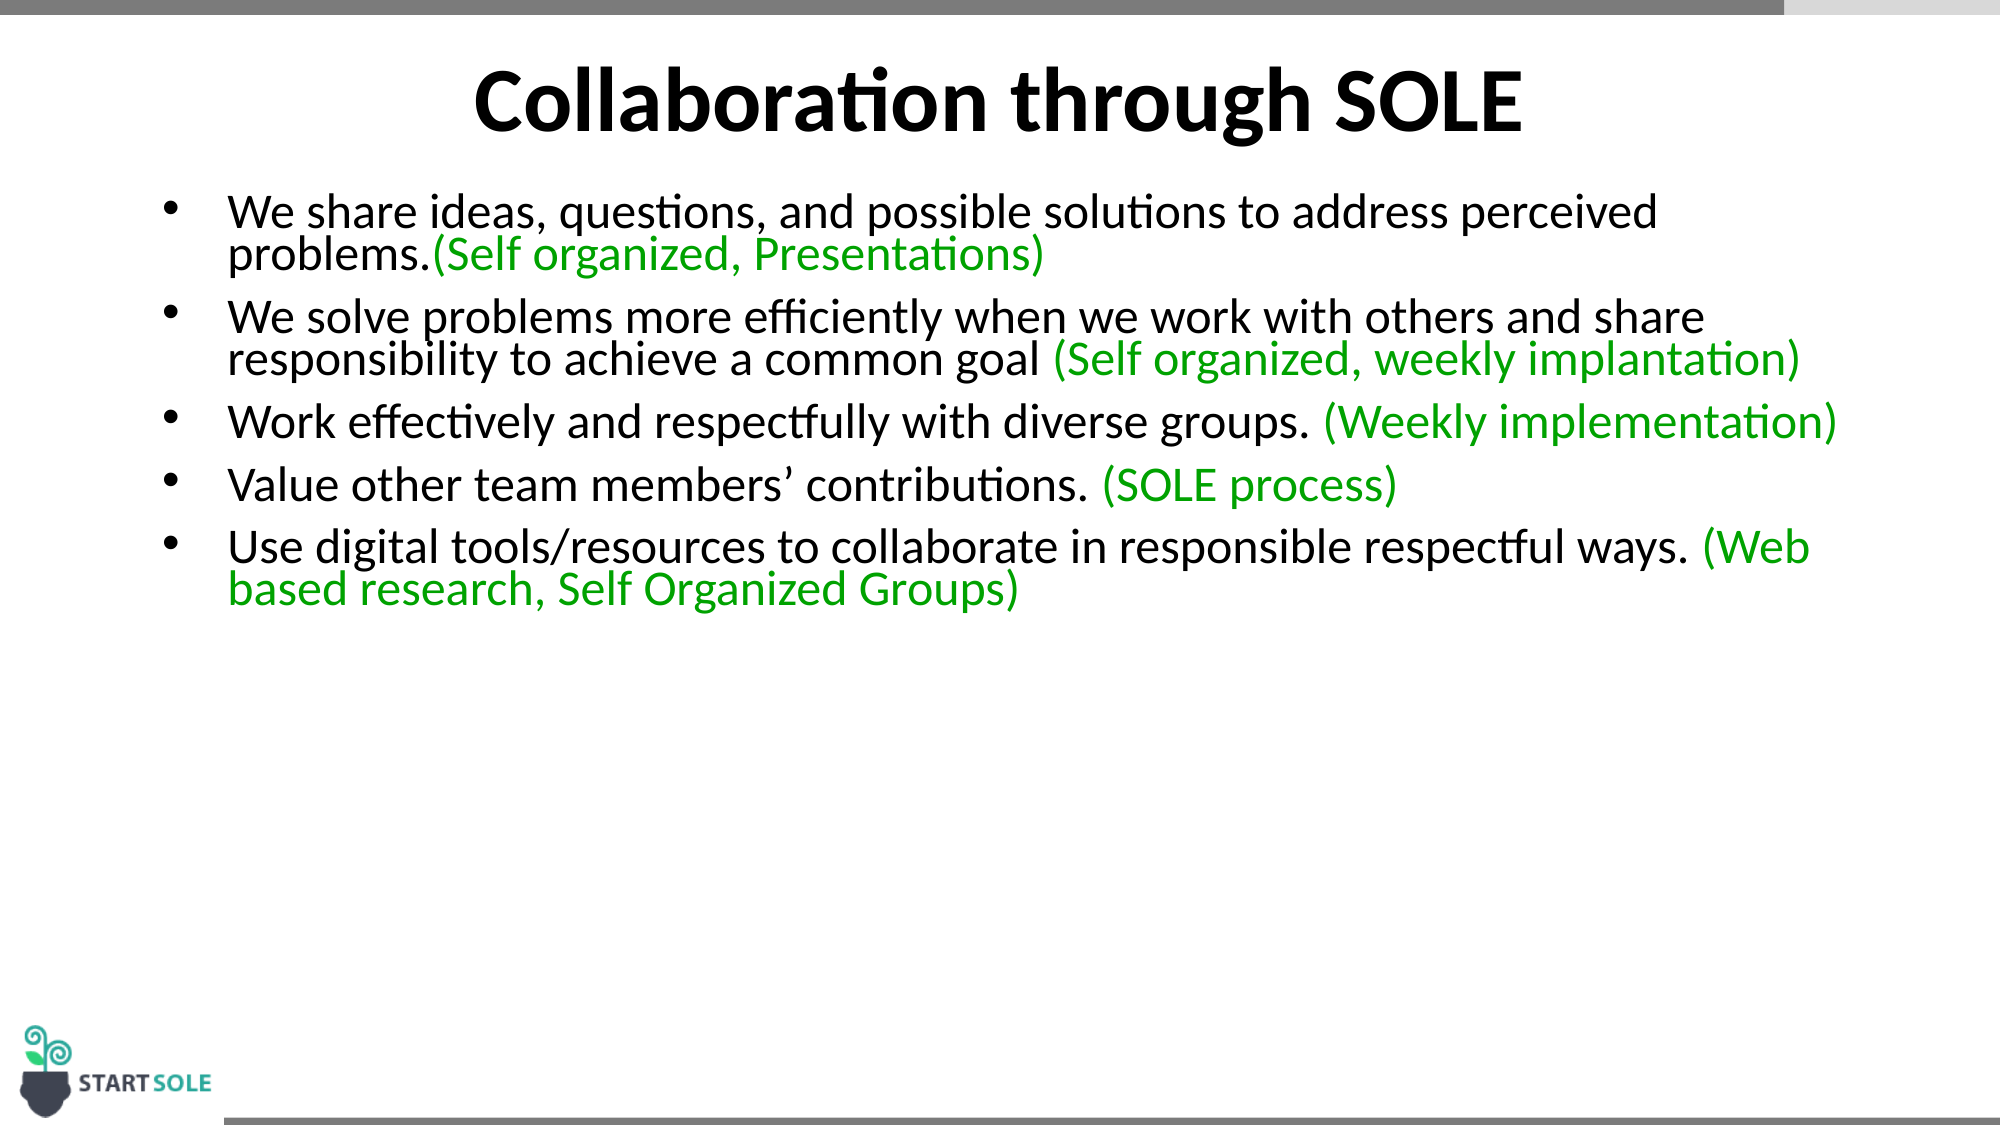

# Collaboration through SOLE
We share ideas, questions, and possible solutions to address perceived problems.(Self organized, Presentations)
We solve problems more efficiently when we work with others and share responsibility to achieve a common goal (Self organized, weekly implantation)
Work effectively and respectfully with diverse groups. (Weekly implementation)
Value other team members’ contributions. (SOLE process)
Use digital tools/resources to collaborate in responsible respectful ways. (Web based research, Self Organized Groups)